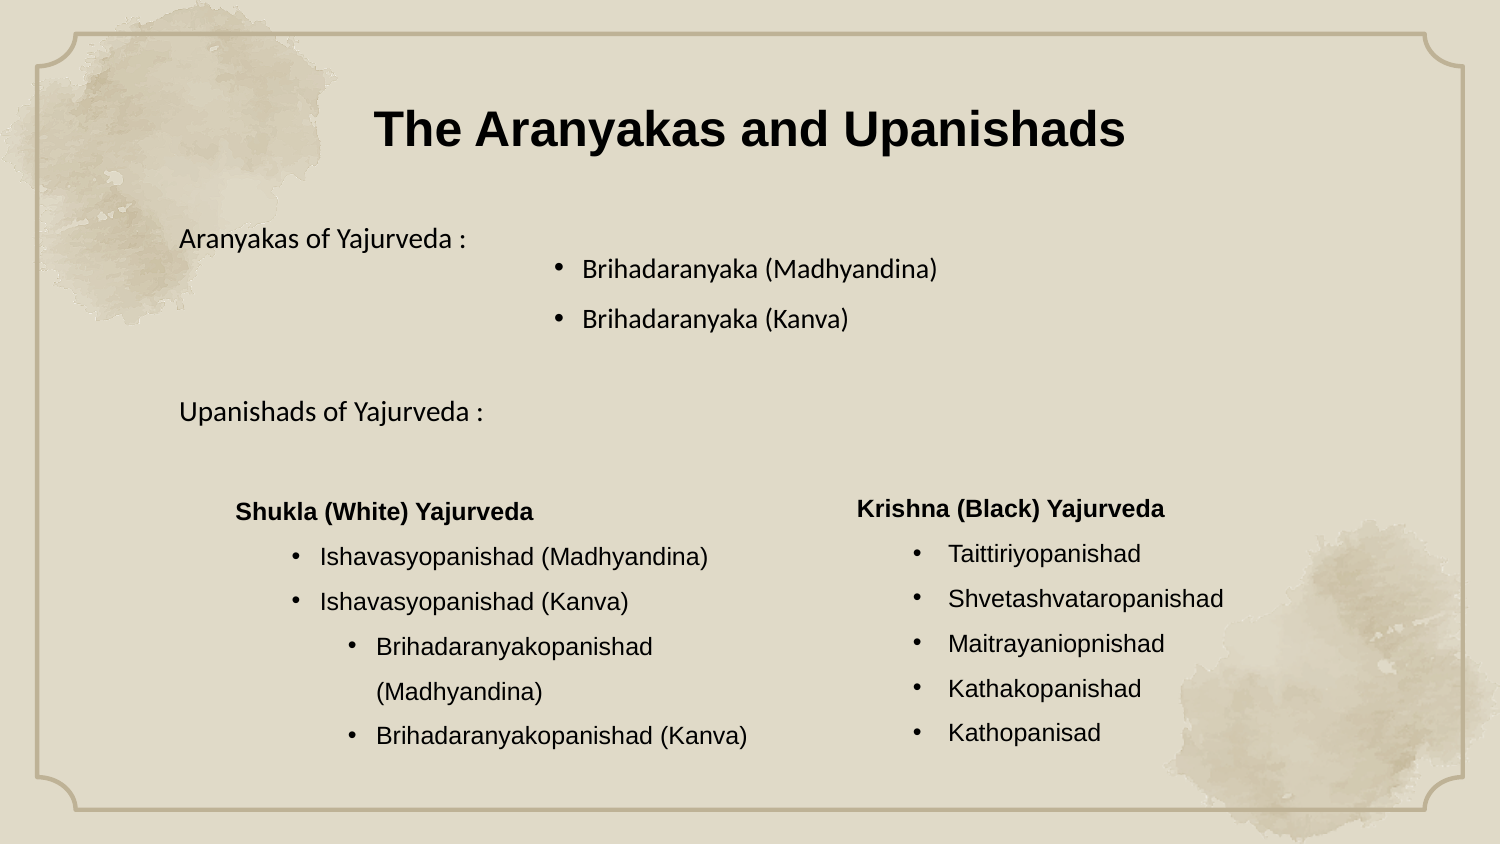

# The Aranyakas and Upanishads
Aranyakas of Yajurveda :
Brihadaranyaka (Madhyandina)
Brihadaranyaka (Kanva)
Upanishads of Yajurveda :
Krishna (Black) Yajurveda
Taittiriyopanishad
Shvetashvataropanishad
Maitrayaniopnishad
Kathakopanishad
Kathopanisad

Shukla (White) Yajurveda
Ishavasyopanishad (Madhyandina)
Ishavasyopanishad (Kanva)
Brihadaranyakopanishad (Madhyandina)
Brihadaranyakopanishad (Kanva)